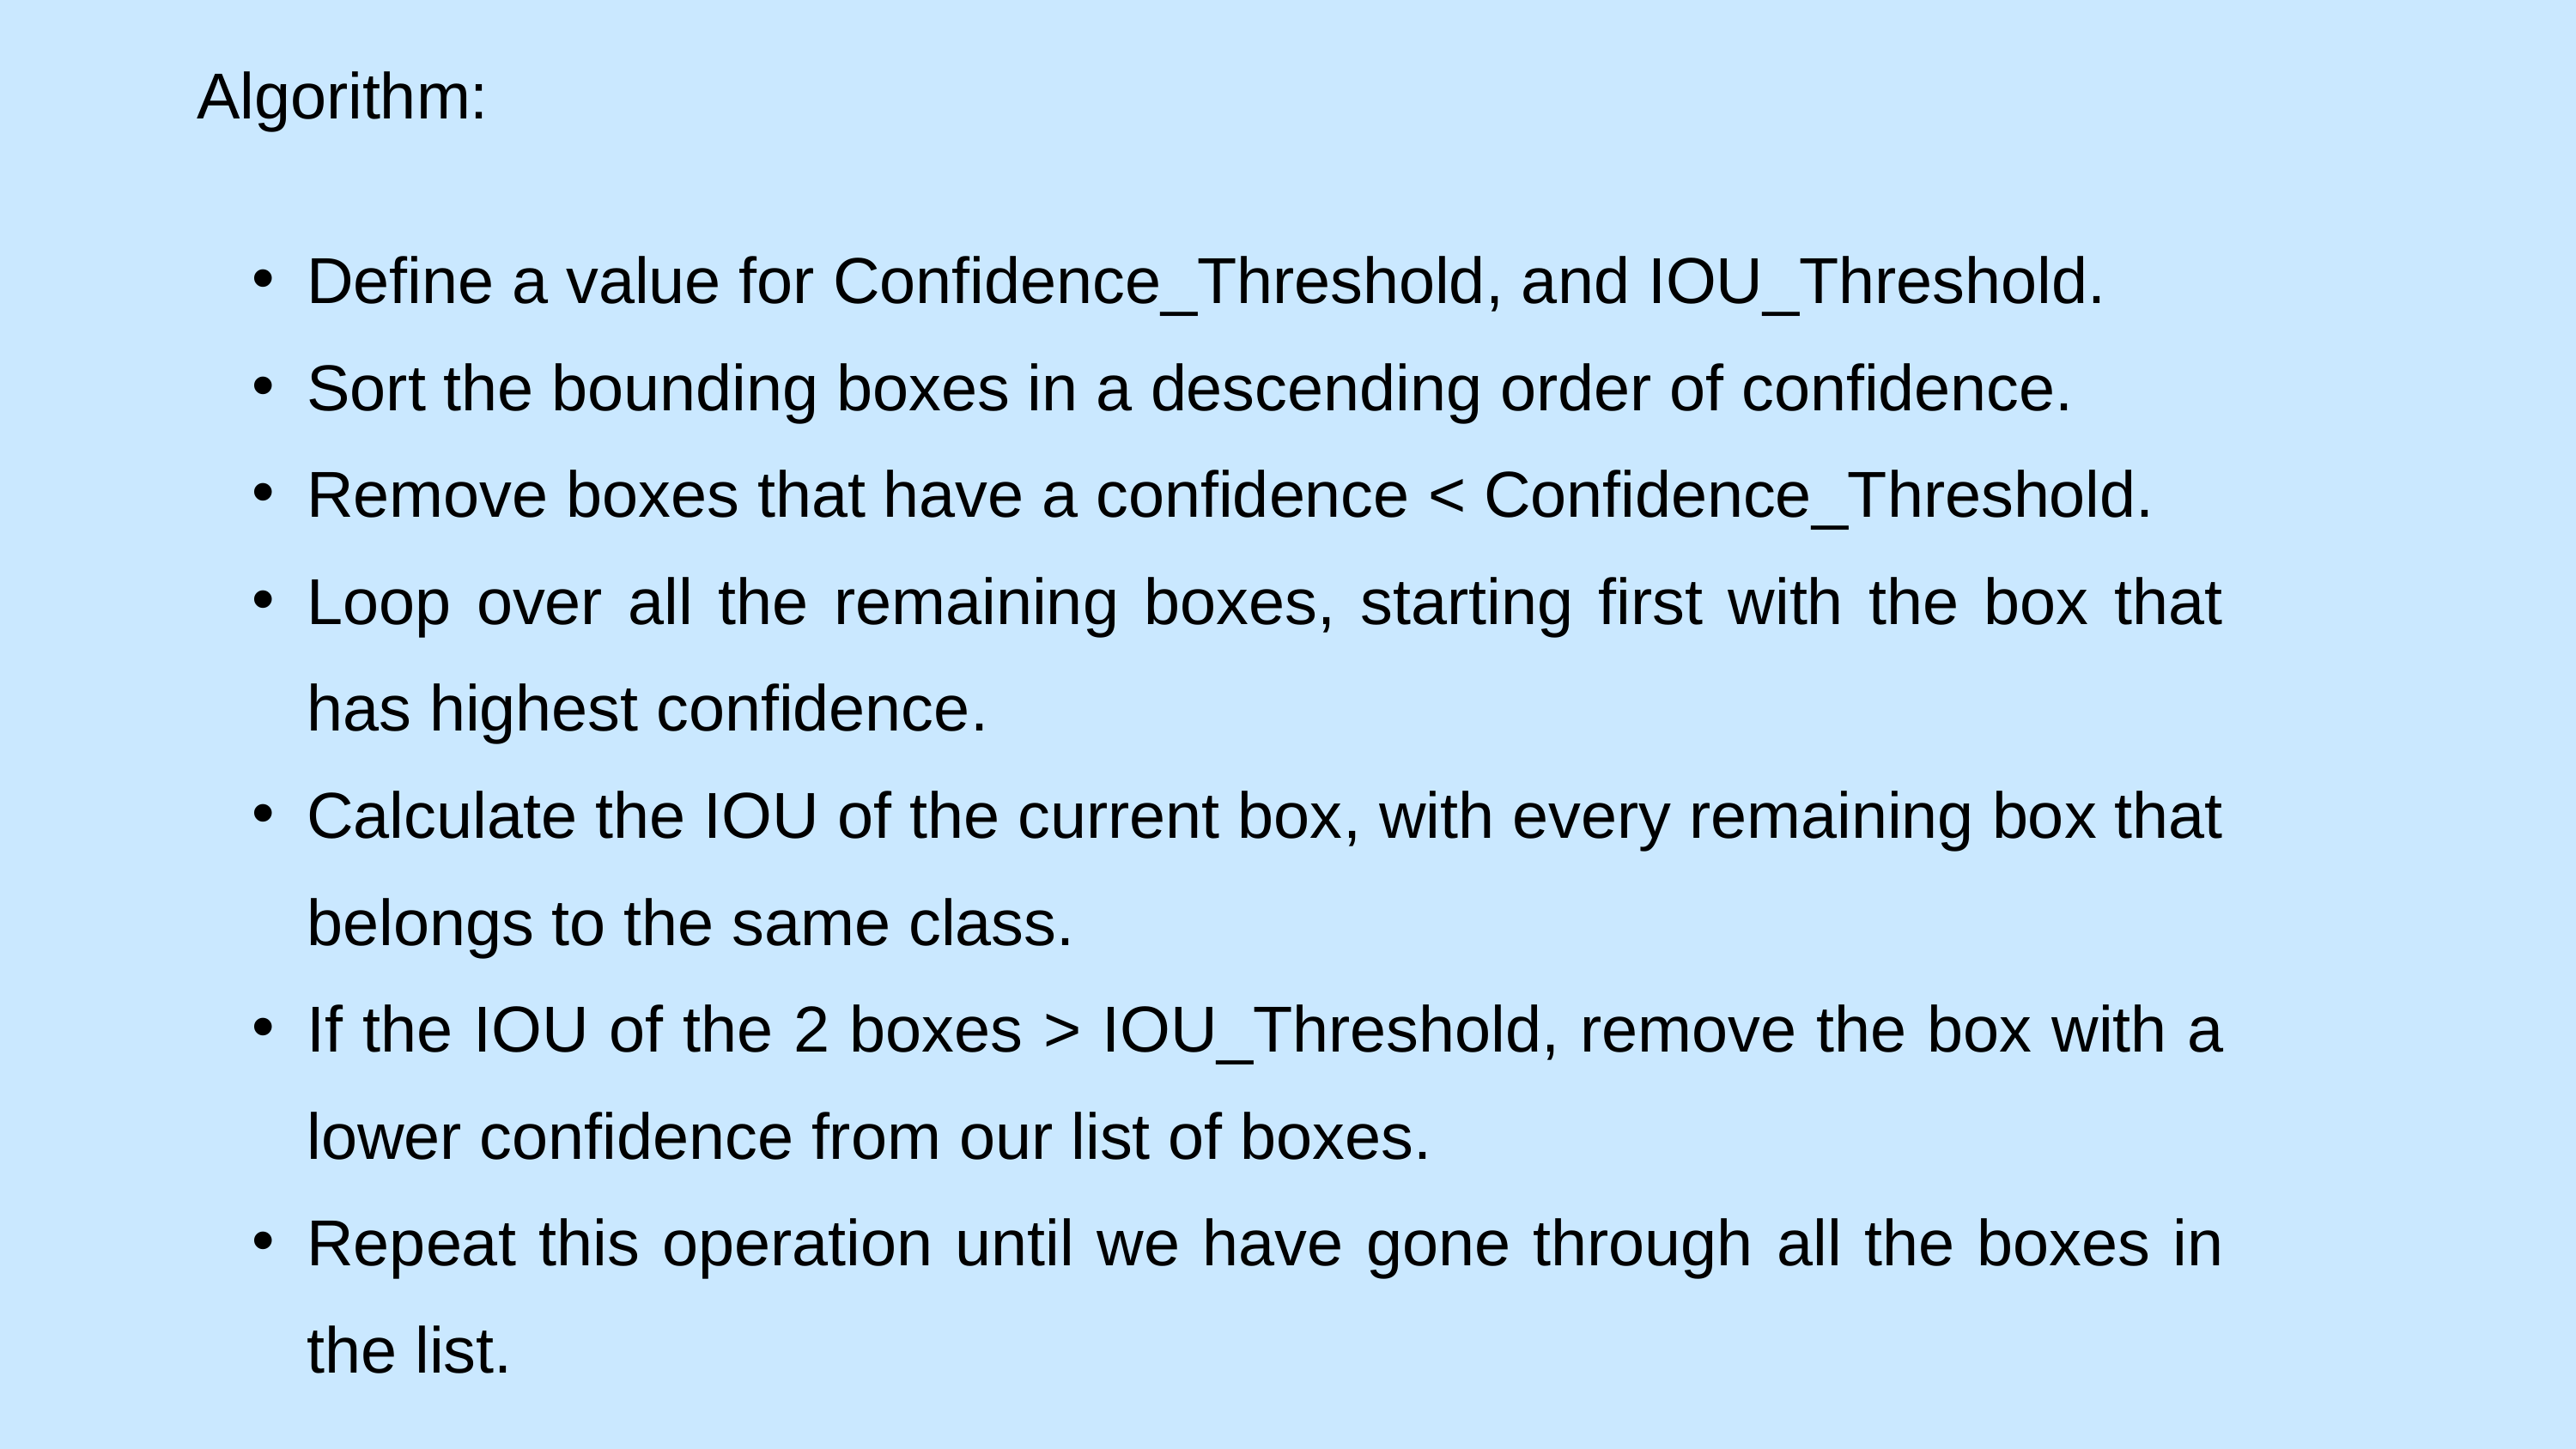

Algorithm:

Define a value for Confidence_Threshold, and IOU_Threshold.
Sort the bounding boxes in a descending order of confidence.
Remove boxes that have a confidence < Confidence_Threshold.
Loop over all the remaining boxes, starting first with the box that has highest confidence.
Calculate the IOU of the current box, with every remaining box that belongs to the same class.
If the IOU of the 2 boxes > IOU_Threshold, remove the box with a lower confidence from our list of boxes.
Repeat this operation until we have gone through all the boxes in the list.